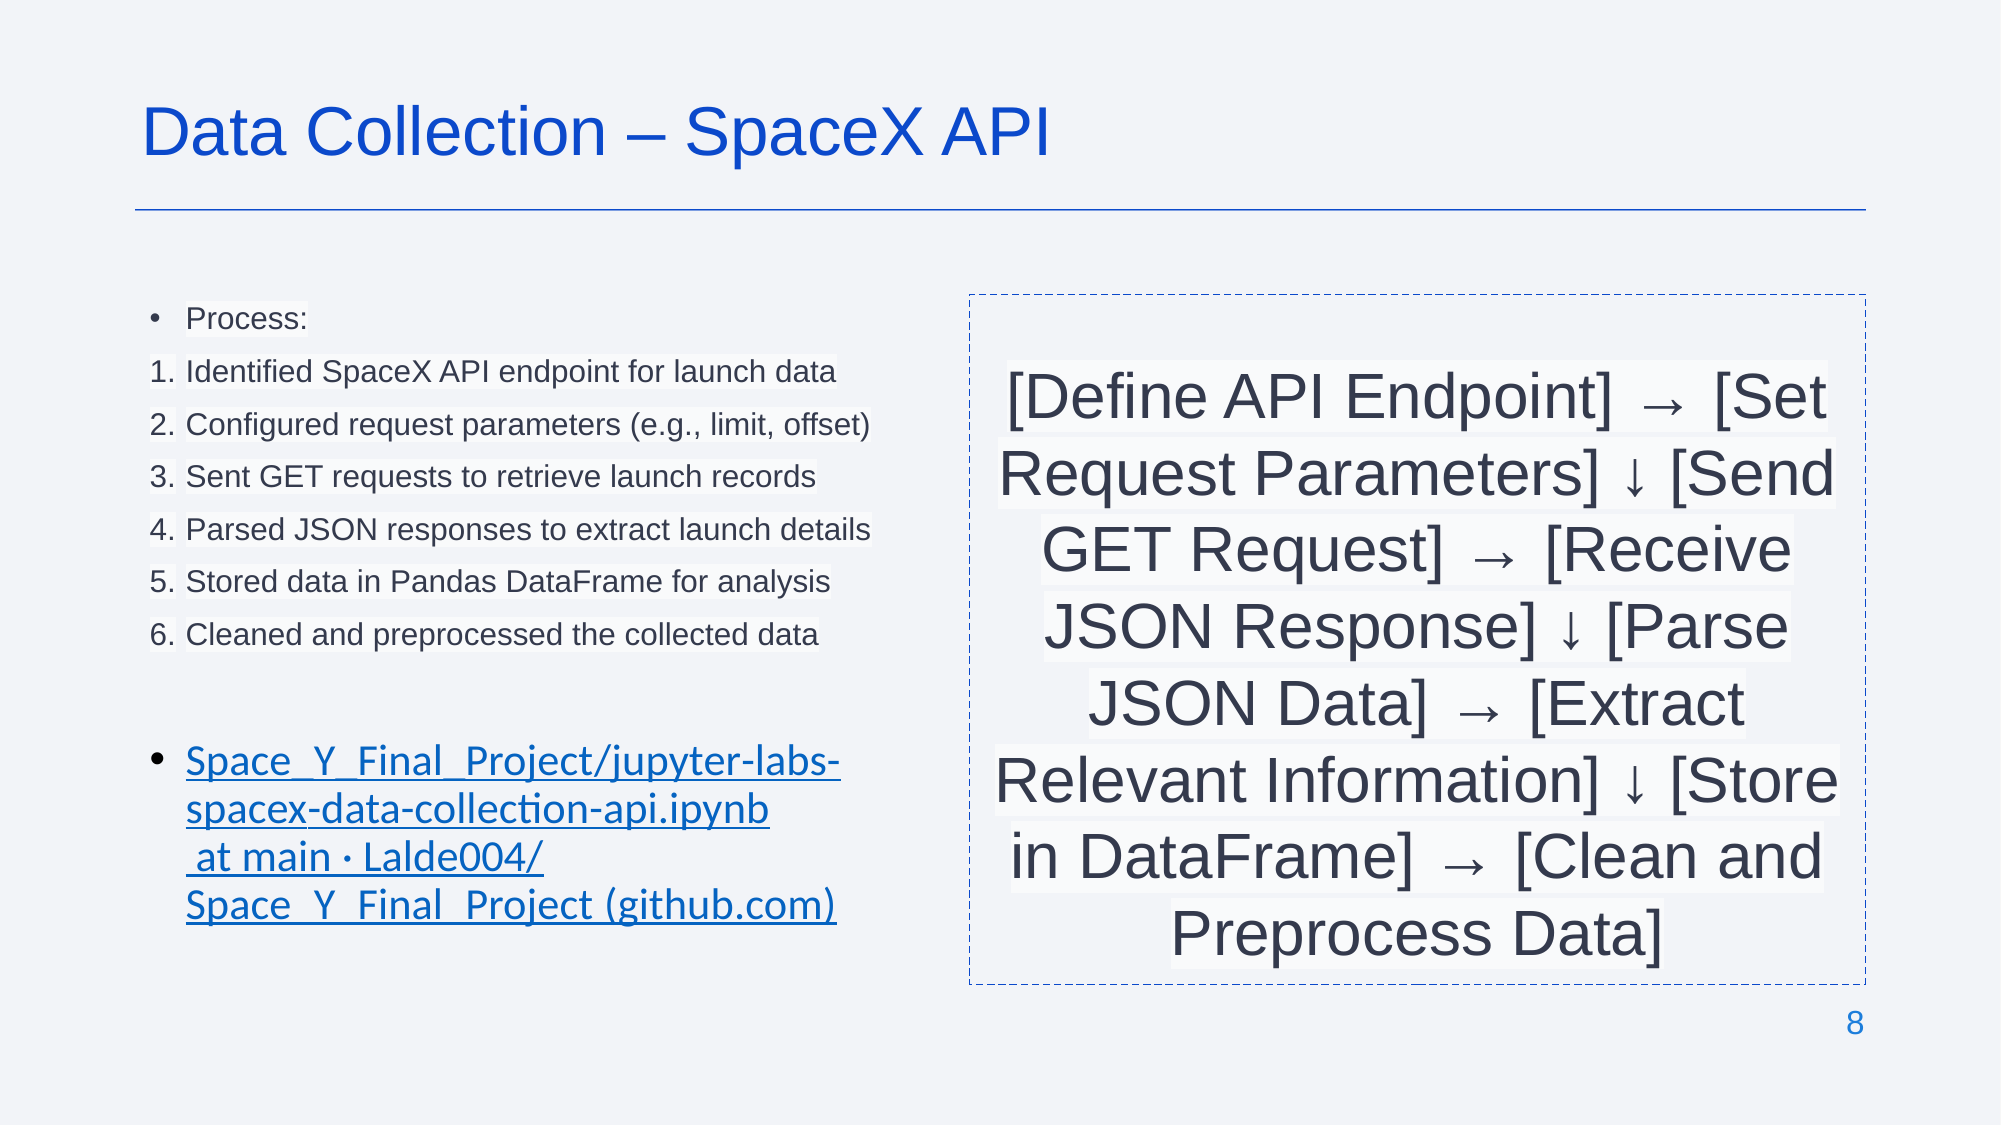

Data Collection – SpaceX API

[Define API Endpoint] → [Set Request Parameters] ↓ [Send GET Request] → [Receive JSON Response] ↓ [Parse JSON Data] → [Extract Relevant Information] ↓ [Store in DataFrame] → [Clean and Preprocess Data]
Process:
Identified SpaceX API endpoint for launch data
Configured request parameters (e.g., limit, offset)
Sent GET requests to retrieve launch records
Parsed JSON responses to extract launch details
Stored data in Pandas DataFrame for analysis
Cleaned and preprocessed the collected data

Space_Y_Final_Project/jupyter-labs-spacex-data-collection-api.ipynb at main · Lalde004/Space_Y_Final_Project (github.com)

8